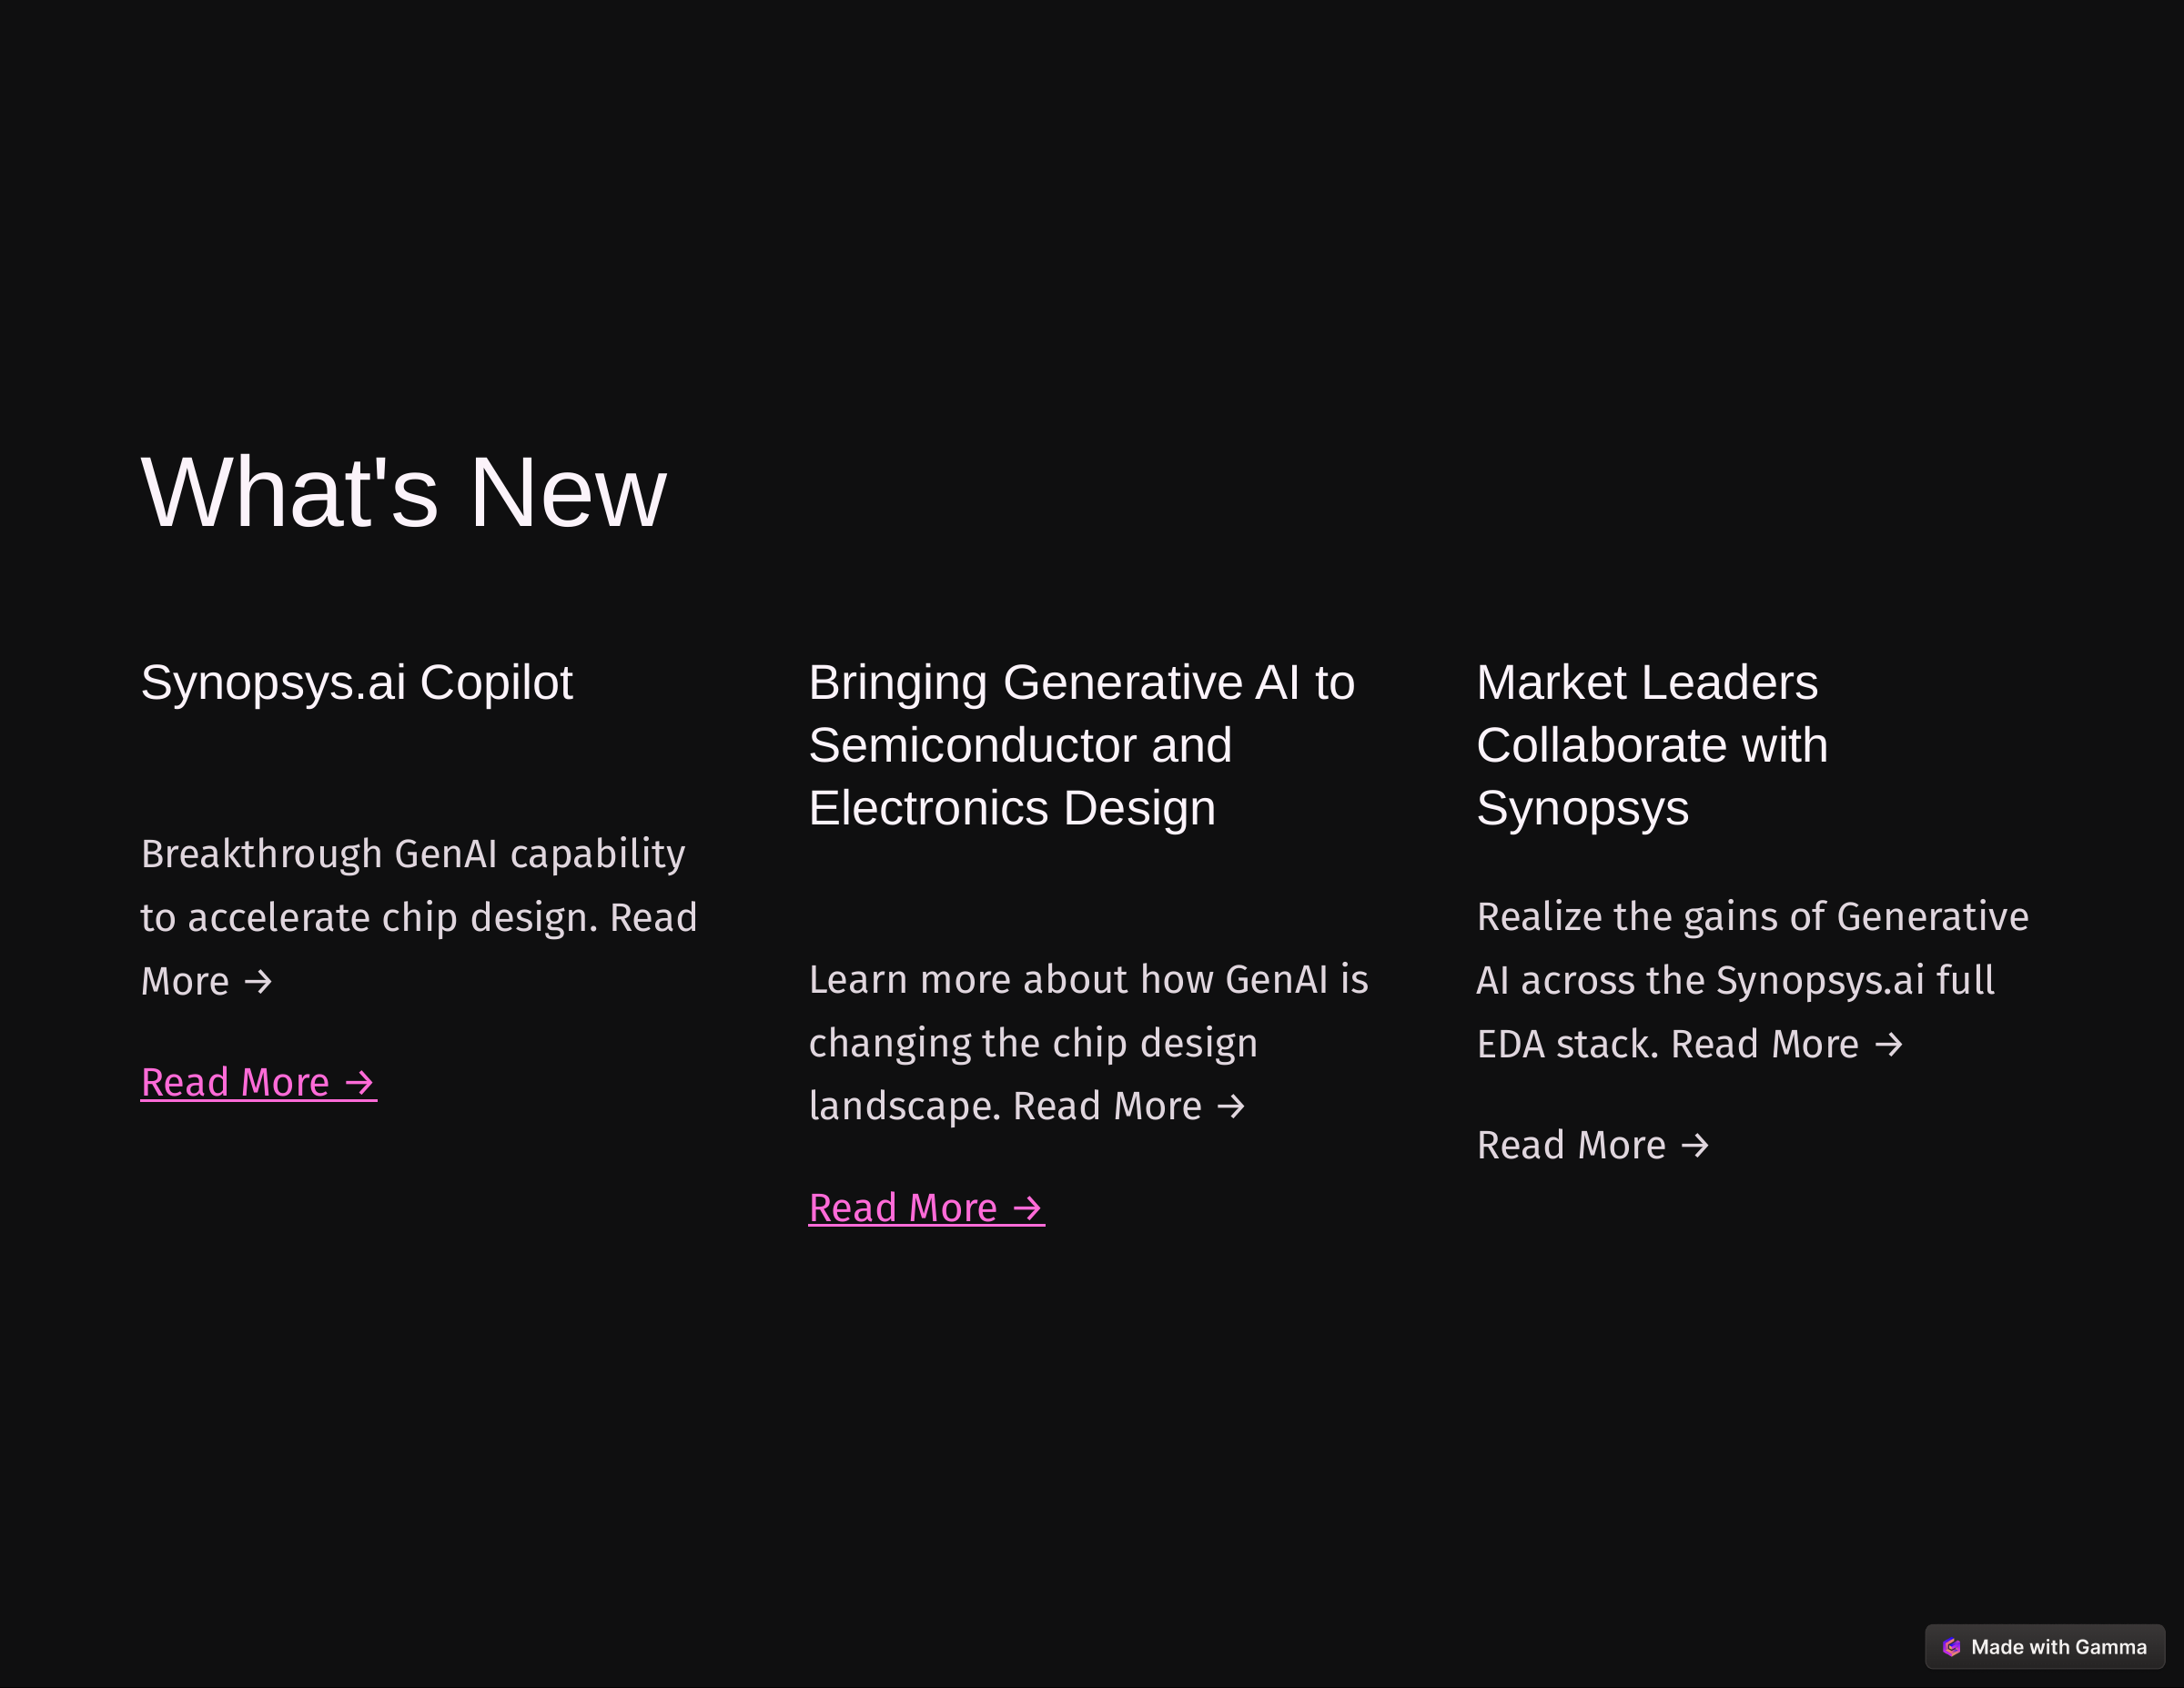

What's New
Synopsys.ai Copilot
Bringing Generative AI to Semiconductor and Electronics Design
Market Leaders Collaborate with Synopsys
Breakthrough GenAI capability to accelerate chip design. Read More →
Realize the gains of Generative AI across the Synopsys.ai full EDA stack. Read More →
Learn more about how GenAI is changing the chip design landscape. Read More →
Read More →
Read More →
Read More →